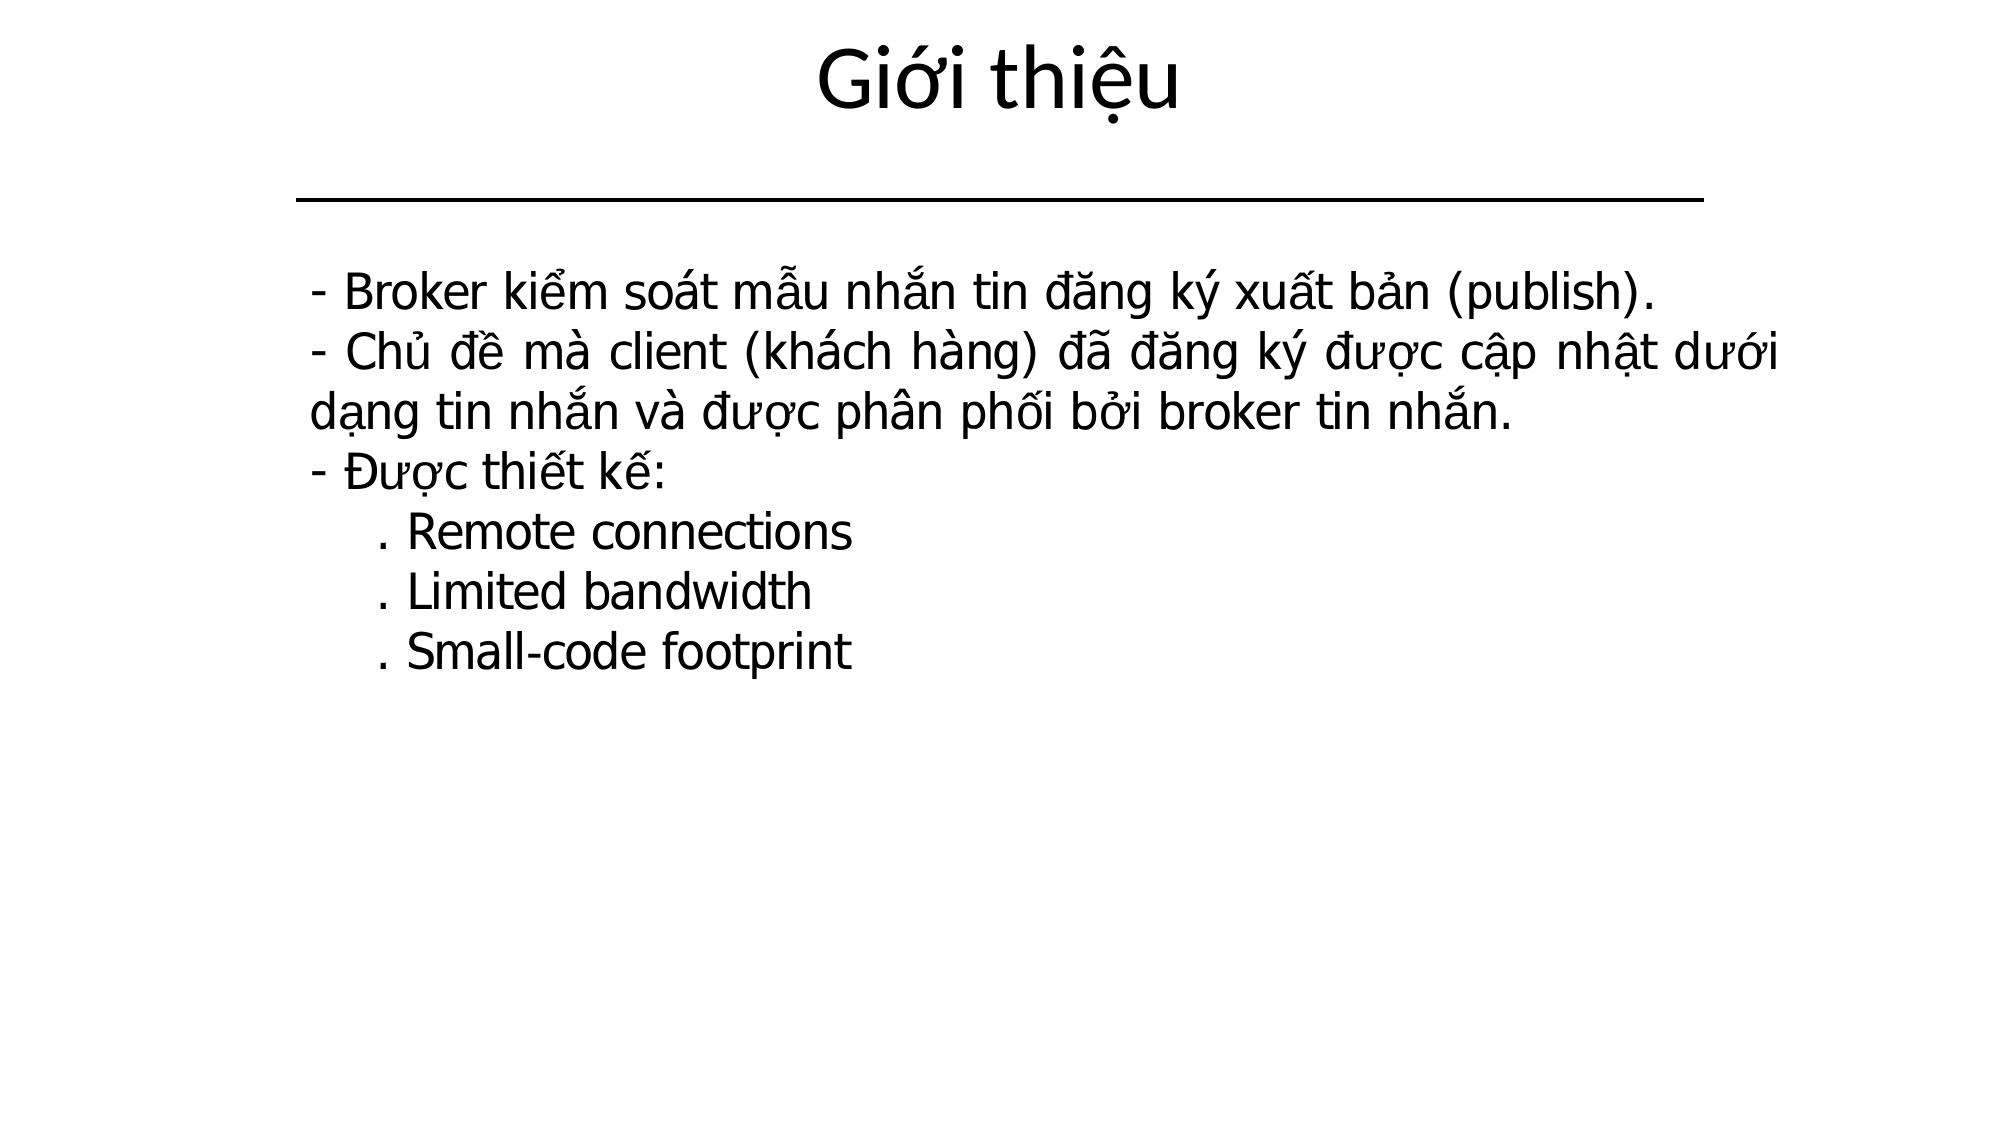

# Giới thiệu
- Broker kiểm soát mẫu nhắn tin đăng ký xuất bản (publish).
- Chủ đề mà client (khách hàng) đã đăng ký được cập nhật dưới dạng tin nhắn và được phân phối bởi broker tin nhắn.
- Được thiết kế:
. Remote connections
. Limited bandwidth
. Small‐code footprint